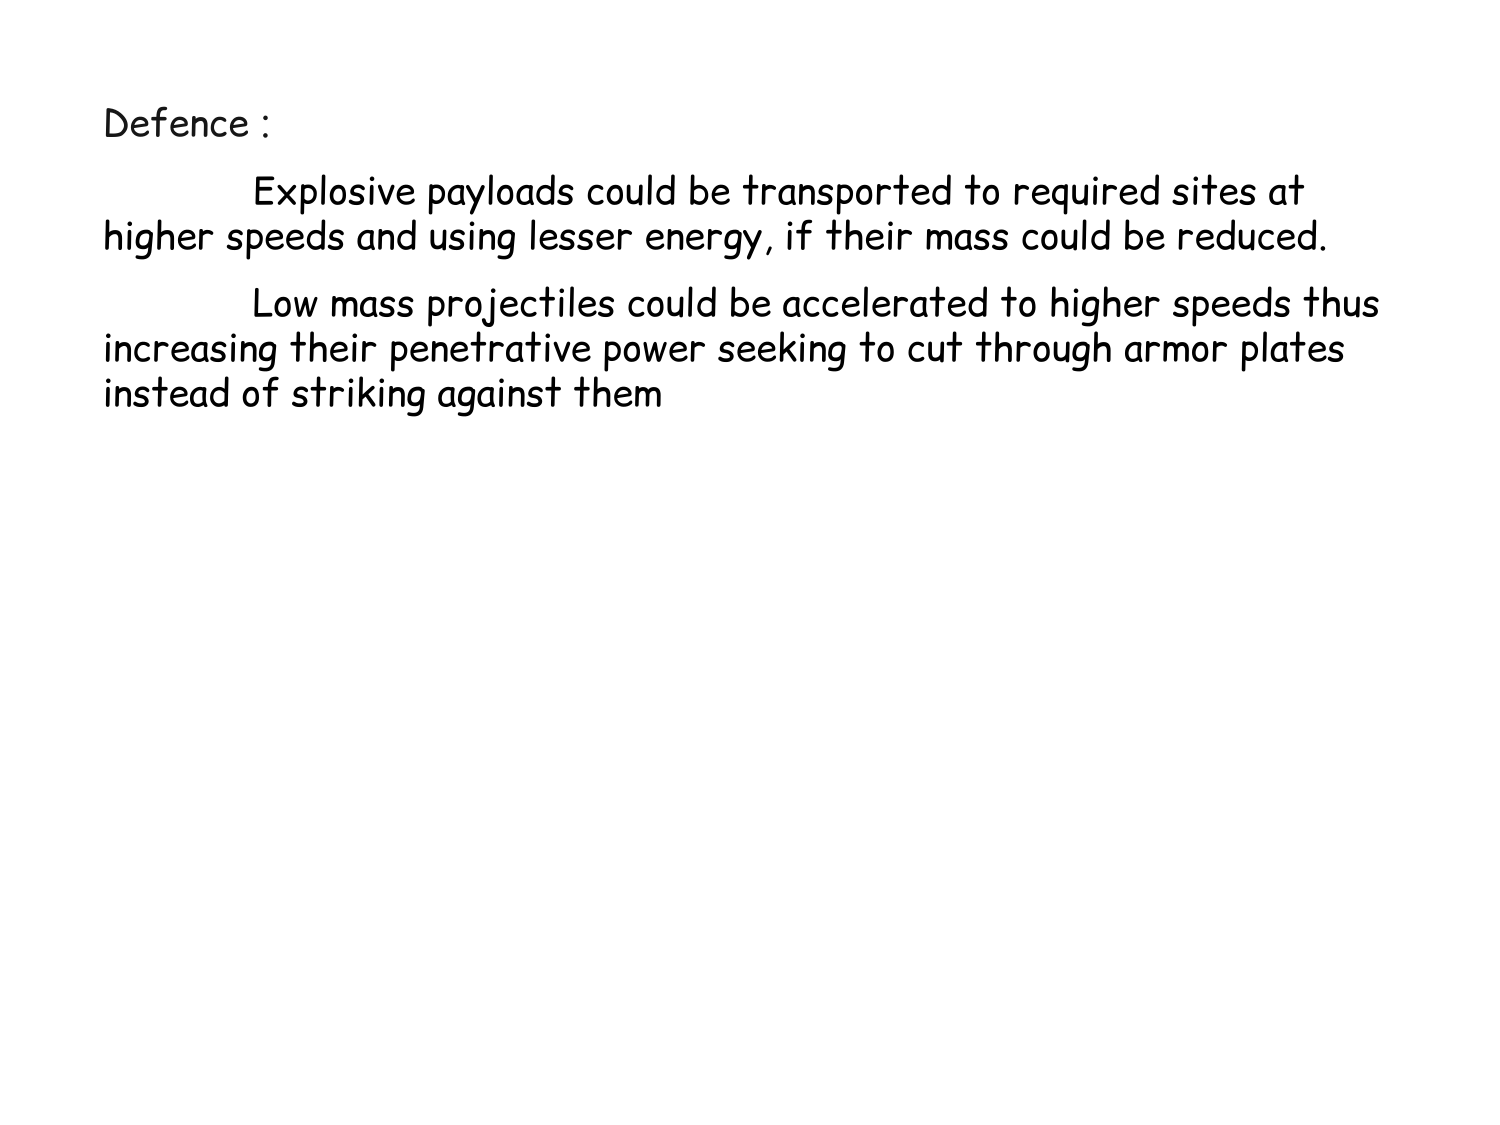

Defence :
	Explosive payloads could be transported to required sites at higher speeds and using lesser energy, if their mass could be reduced.
	Low mass projectiles could be accelerated to higher speeds thus increasing their penetrative power seeking to cut through armor plates instead of striking against them